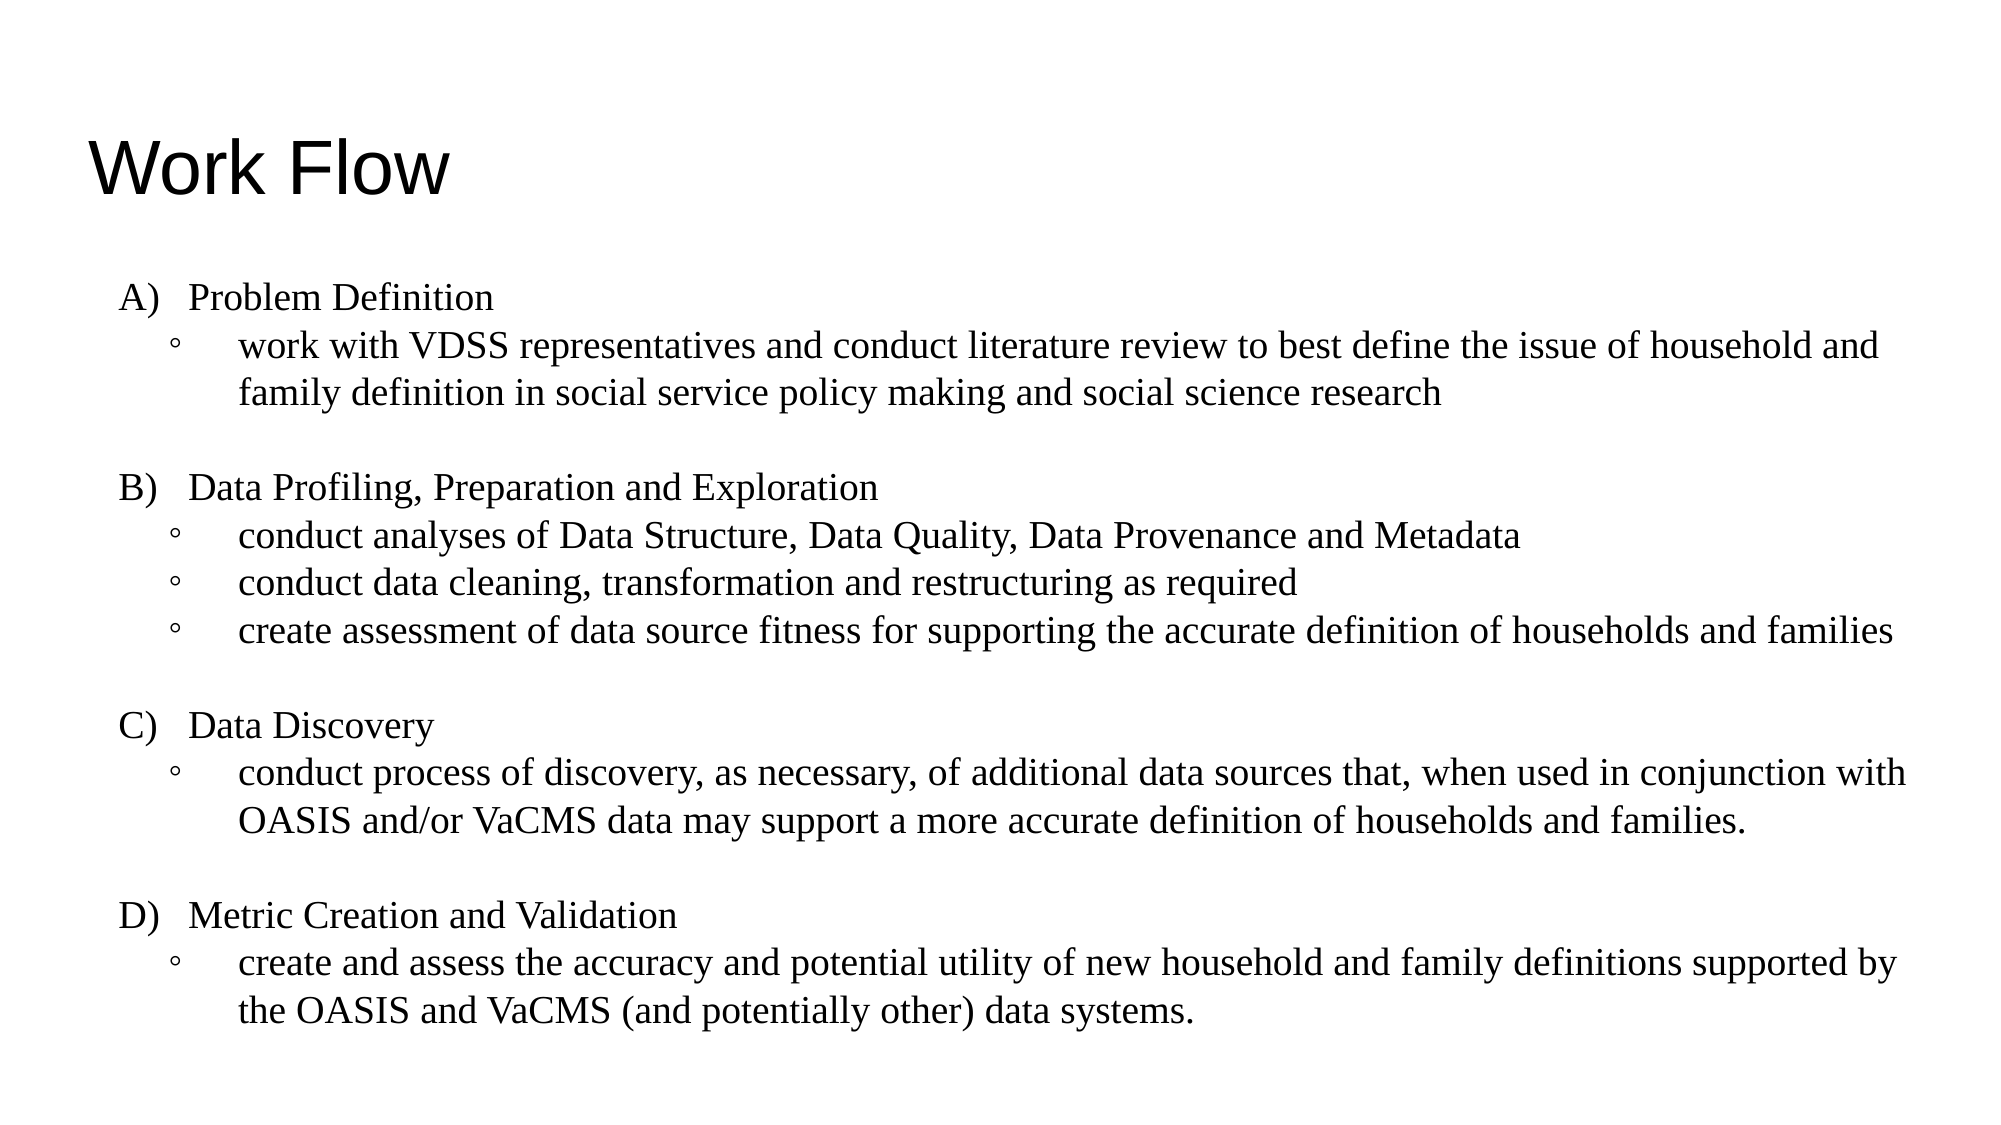

# Work Flow
Problem Definition
work with VDSS representatives and conduct literature review to best define the issue of household and family definition in social service policy making and social science research

Data Profiling, Preparation and Exploration
conduct analyses of Data Structure, Data Quality, Data Provenance and Metadata
conduct data cleaning, transformation and restructuring as required
create assessment of data source fitness for supporting the accurate definition of households and families

Data Discovery
conduct process of discovery, as necessary, of additional data sources that, when used in conjunction with OASIS and/or VaCMS data may support a more accurate definition of households and families.

Metric Creation and Validation
create and assess the accuracy and potential utility of new household and family definitions supported by the OASIS and VaCMS (and potentially other) data systems.